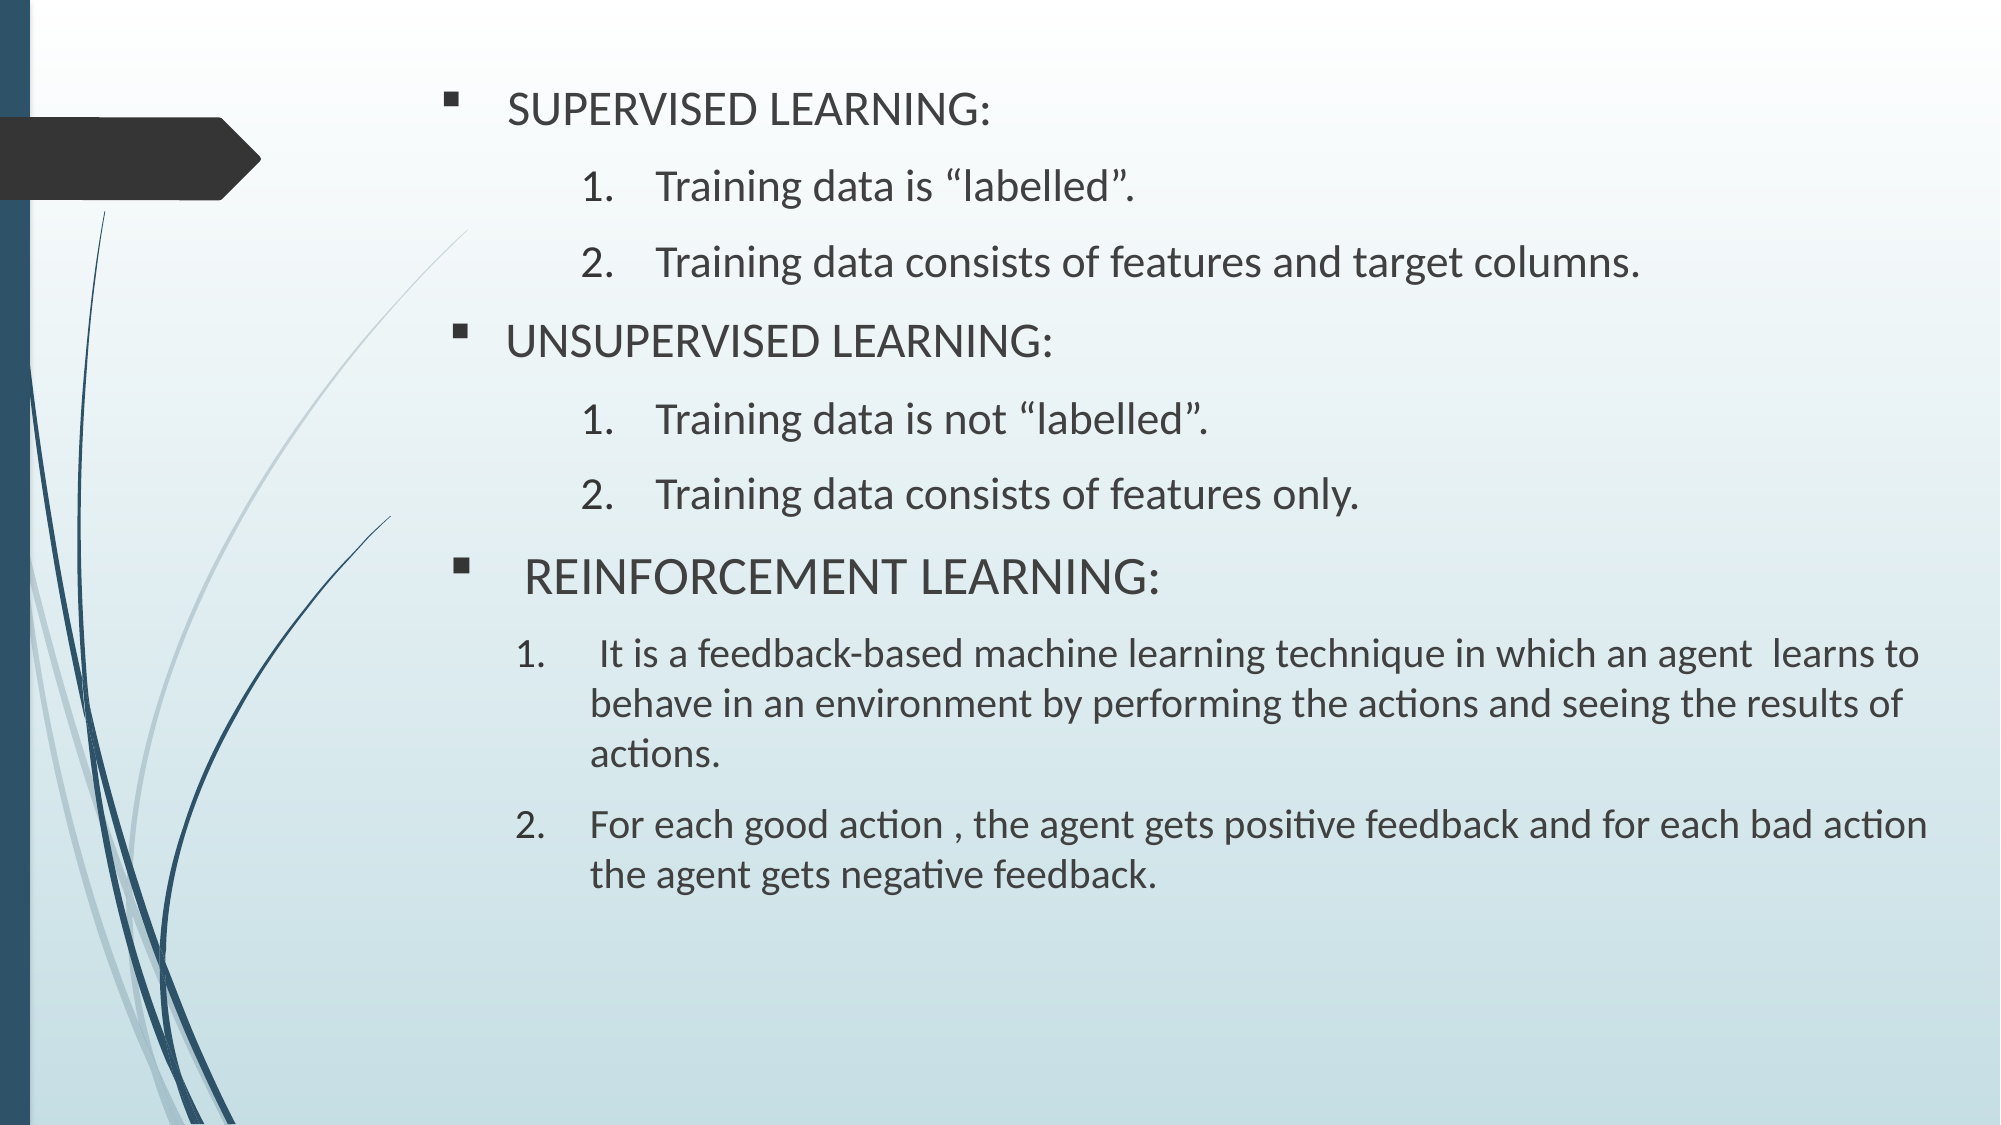

SUPERVISED LEARNING:
Training data is “labelled”.
Training data consists of features and target columns.
UNSUPERVISED LEARNING:
Training data is not “labelled”.
Training data consists of features only.
REINFORCEMENT LEARNING:
 It is a feedback-based machine learning technique in which an agent  learns to behave in an environment by performing the actions and seeing the results of actions.
For each good action , the agent gets positive feedback and for each bad action the agent gets negative feedback.